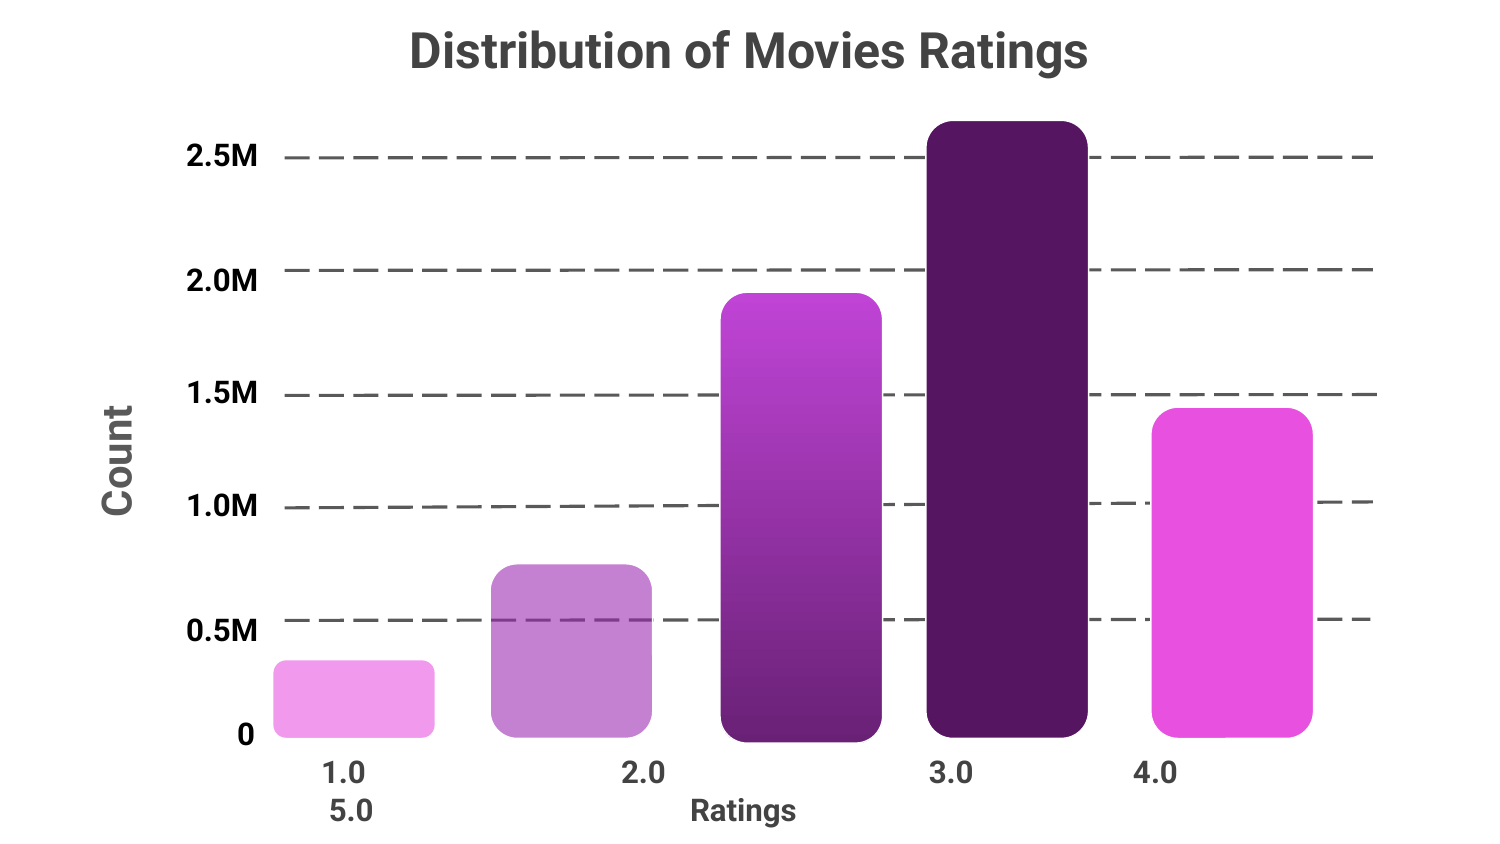

# Distribution of Movies Ratings
2.5M

2.0M

1.5M
Count

1.0M

0.5M

0
    1.0		    2.0		     3.0	            4.0                      5.0
Ratings